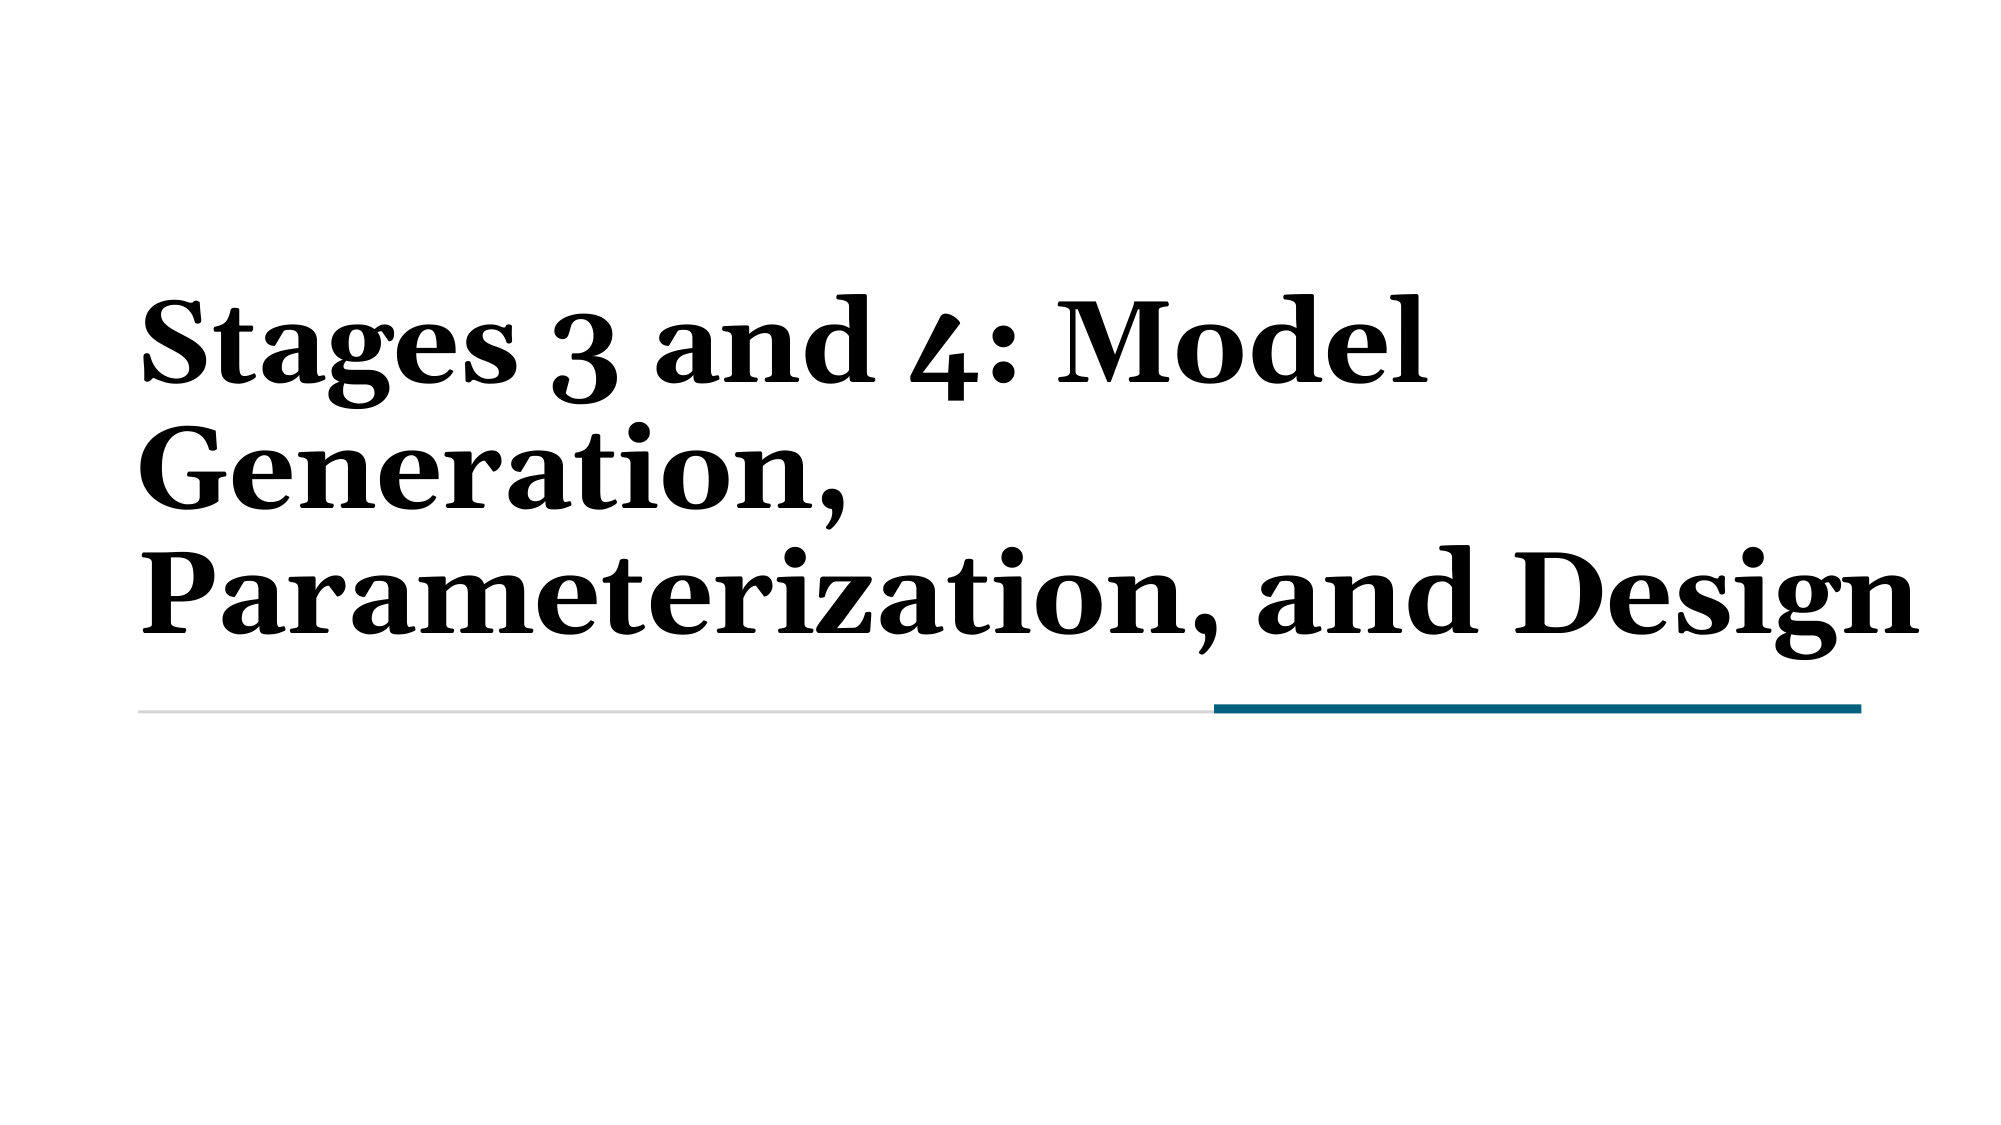

# Stages 3 and 4: Model Generation, Parameterization, and Design